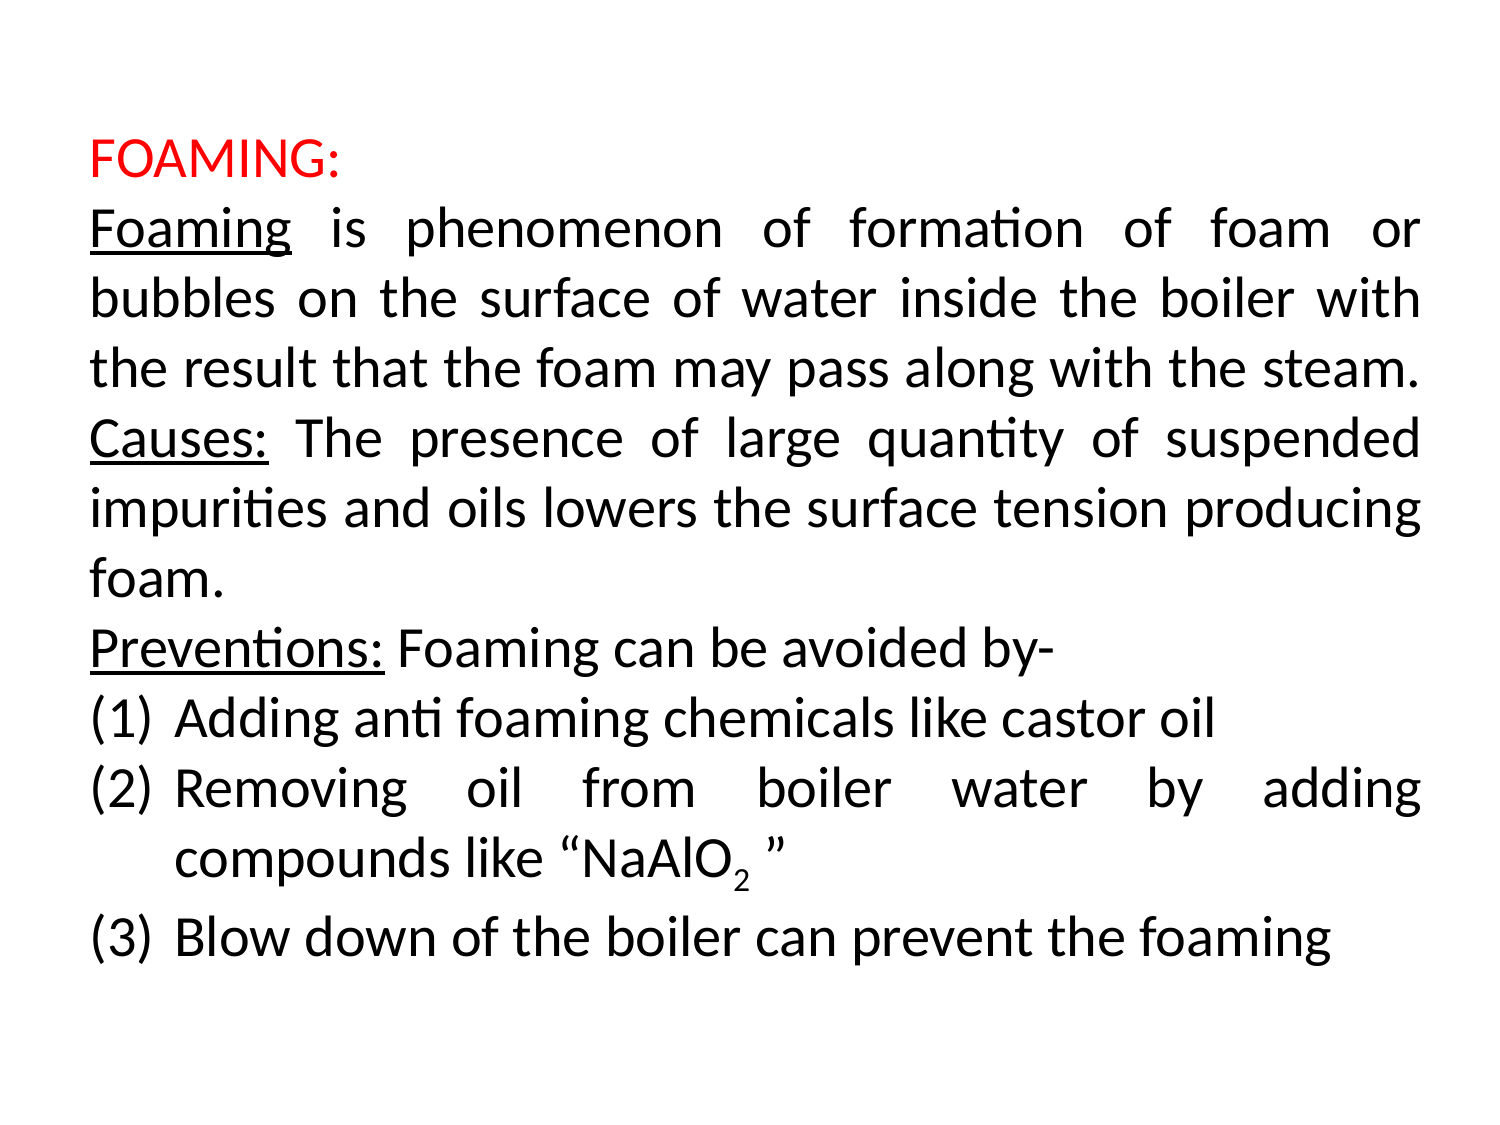

FOAMING:
Foaming is phenomenon of formation of foam or bubbles on the surface of water inside the boiler with the result that the foam may pass along with the steam.
Causes: The presence of large quantity of suspended impurities and oils lowers the surface tension producing foam.
Preventions: Foaming can be avoided by-
Adding anti foaming chemicals like castor oil
Removing oil from boiler water by adding compounds like “NaAlO2 ”
Blow down of the boiler can prevent the foaming